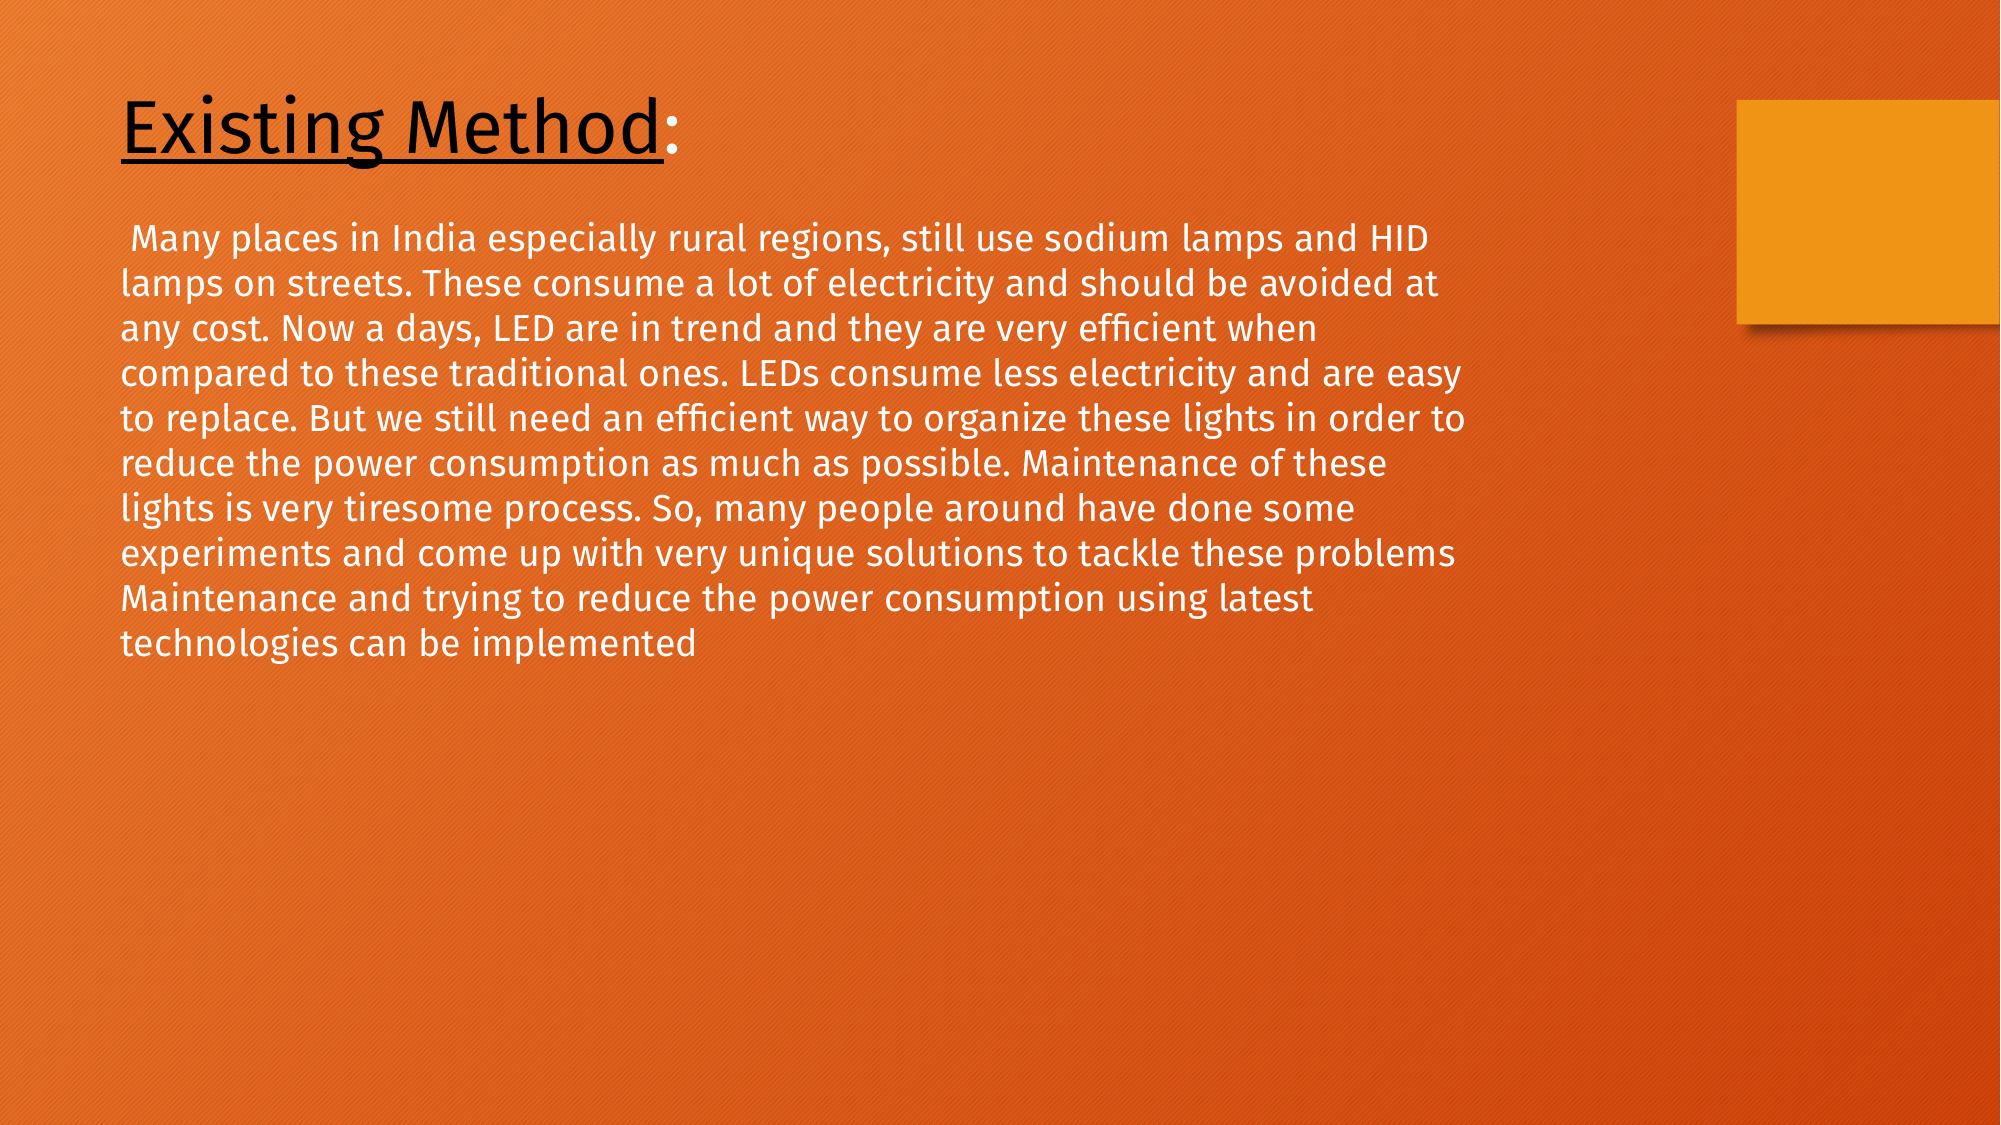

Existing Method:

 Many places in India especially rural regions, still use sodium lamps and HID lamps on streets. These consume a lot of electricity and should be avoided at any cost. Now a days, LED are in trend and they are very efficient when compared to these traditional ones. LEDs consume less electricity and are easy to replace. But we still need an efficient way to organize these lights in order to reduce the power consumption as much as possible. Maintenance of these lights is very tiresome process. So, many people around have done some experiments and come up with very unique solutions to tackle these problems Maintenance and trying to reduce the power consumption using latest technologies can be implemented